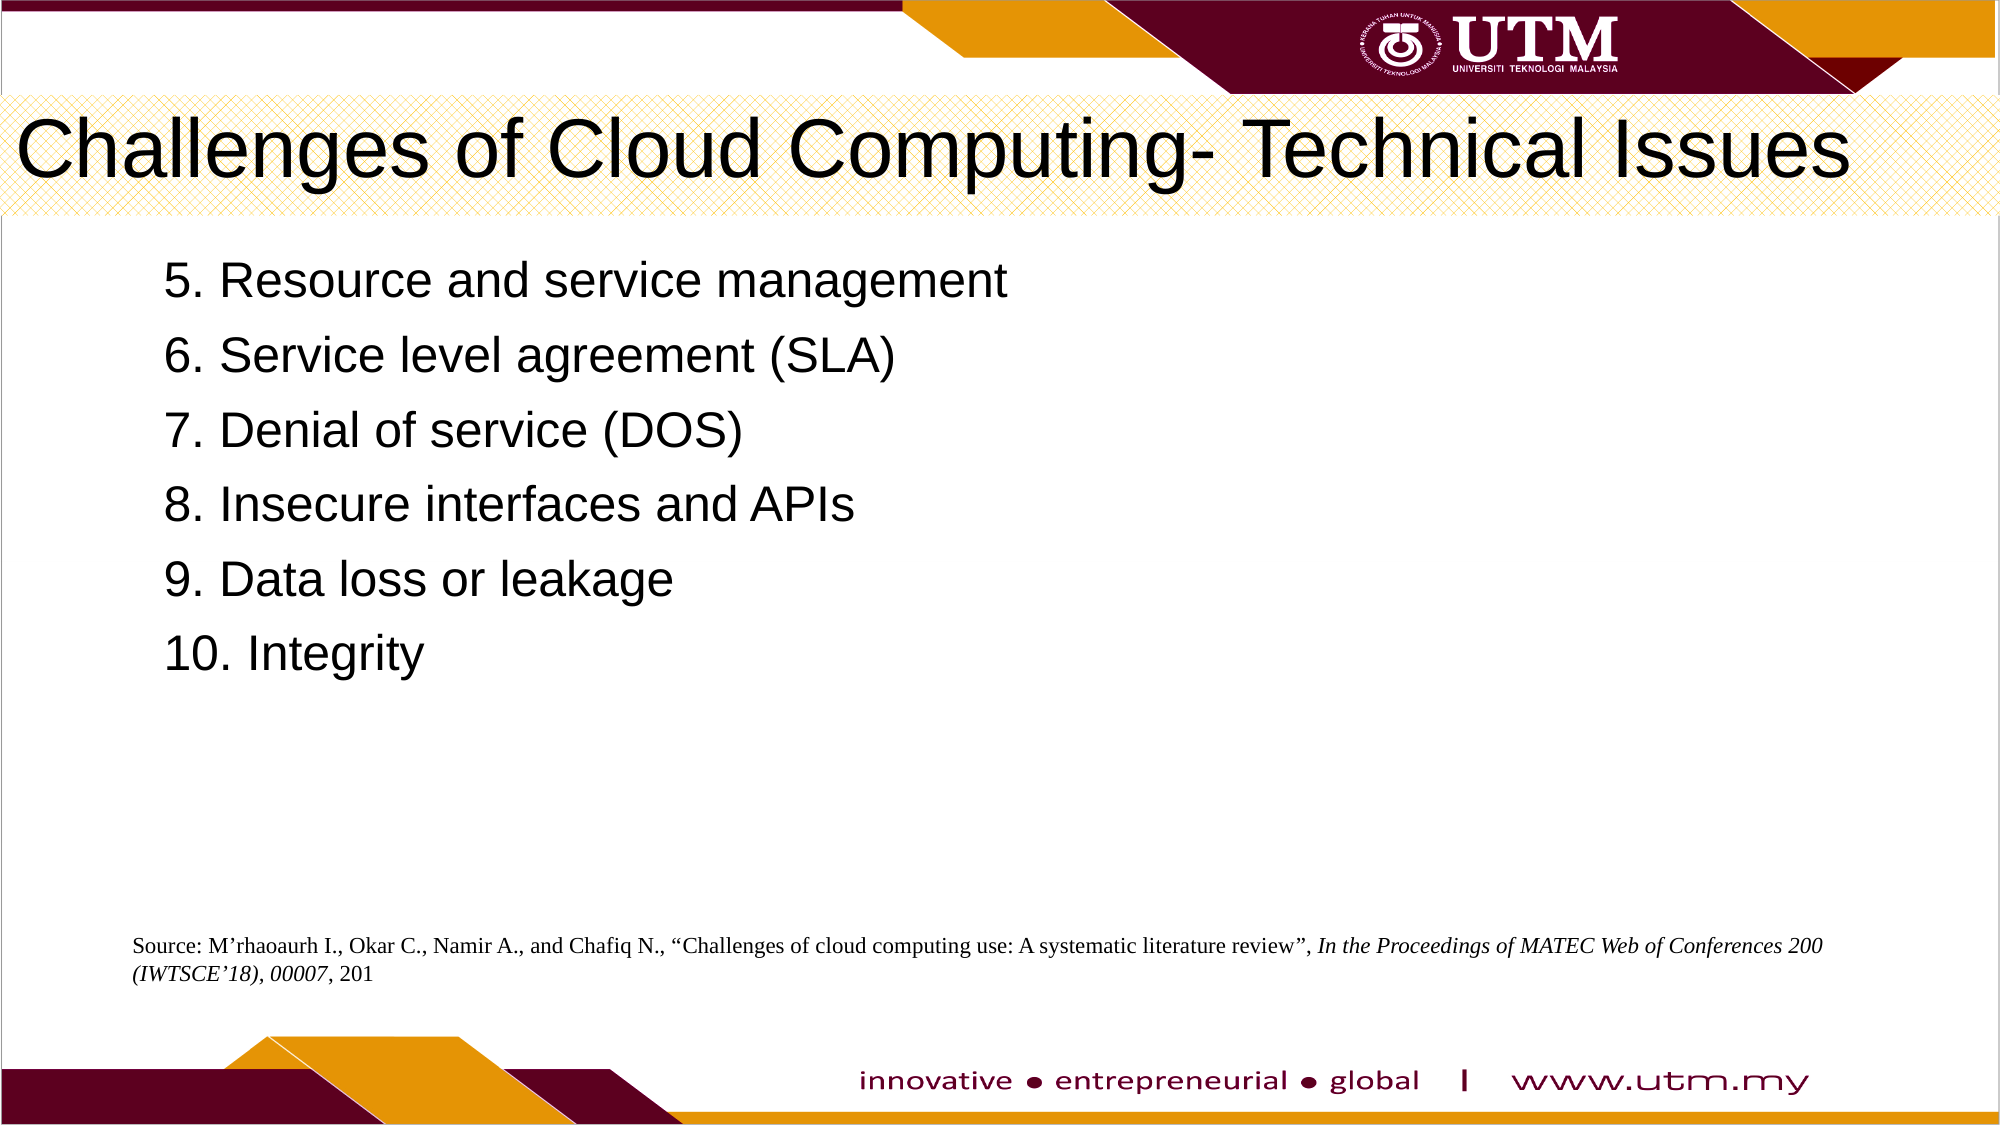

# Challenges of Cloud Computing- Technical Issues
5. Resource and service management
6. Service level agreement (SLA)
7. Denial of service (DOS)
8. Insecure interfaces and APIs
9. Data loss or leakage
10. Integrity

Source: M’rhaoaurh I., Okar C., Namir A., and Chafiq N., “Challenges of cloud computing use: A systematic literature review”, In the Proceedings of MATEC Web of Conferences 200 (IWTSCE’18), 00007, 201